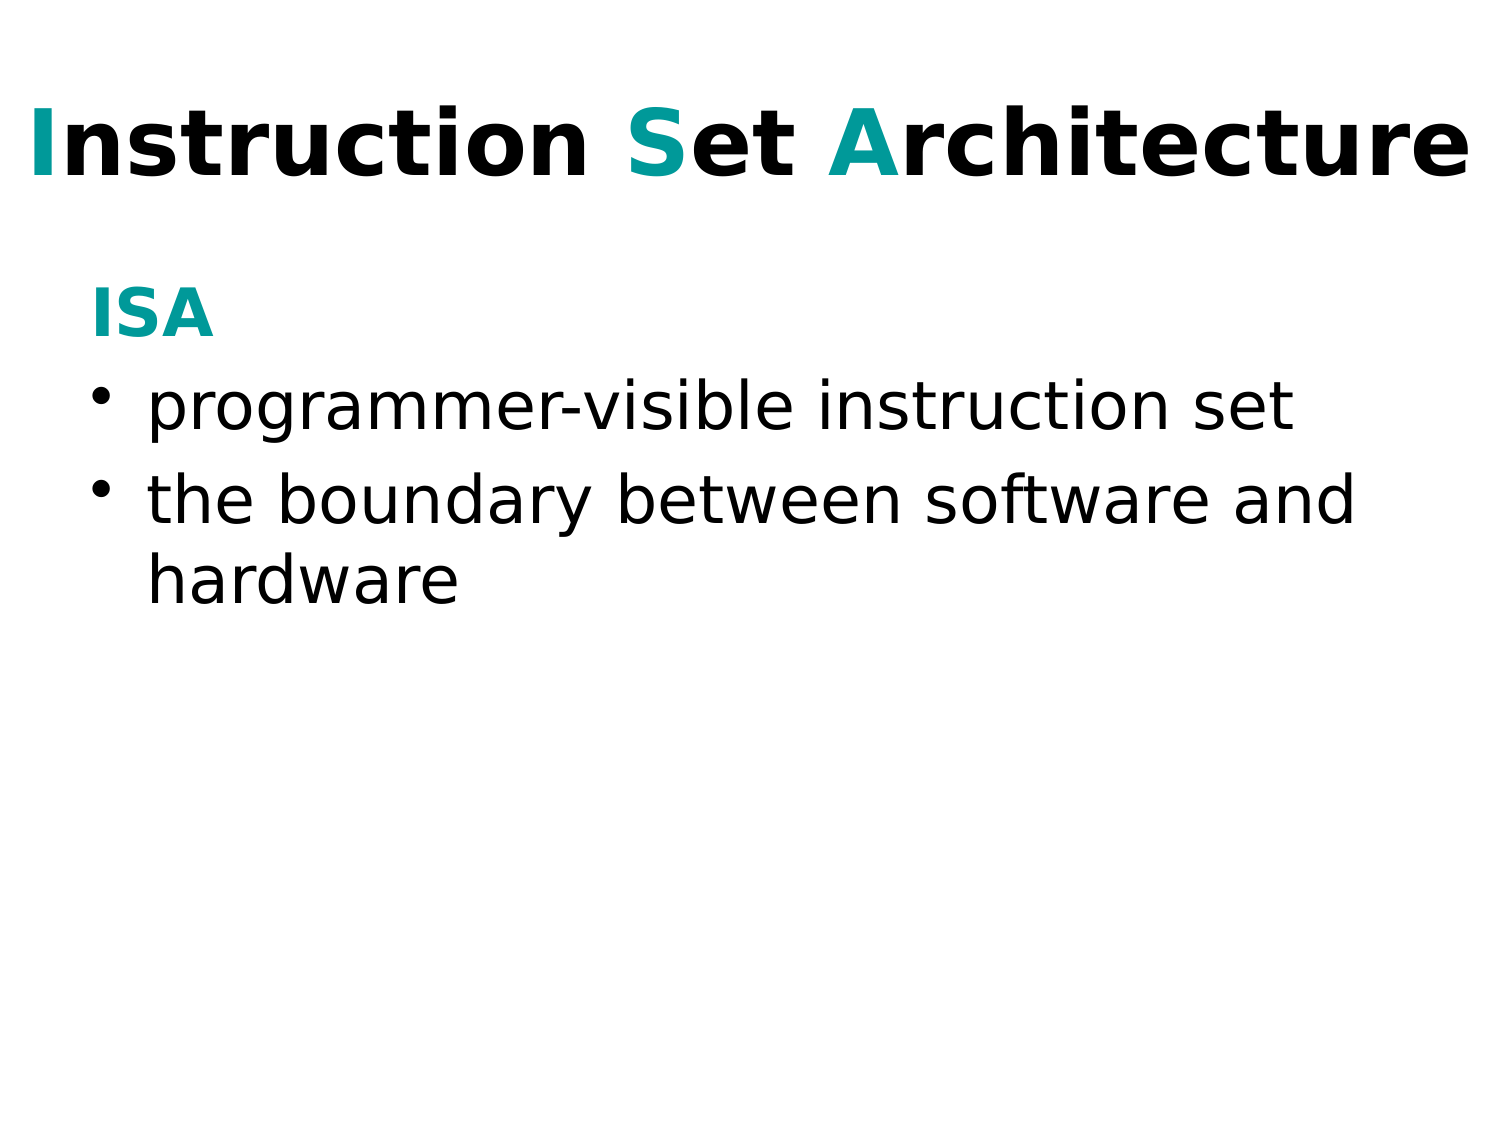

# Instruction Set Architecture
ISA
programmer-visible instruction set
the boundary between software and hardware